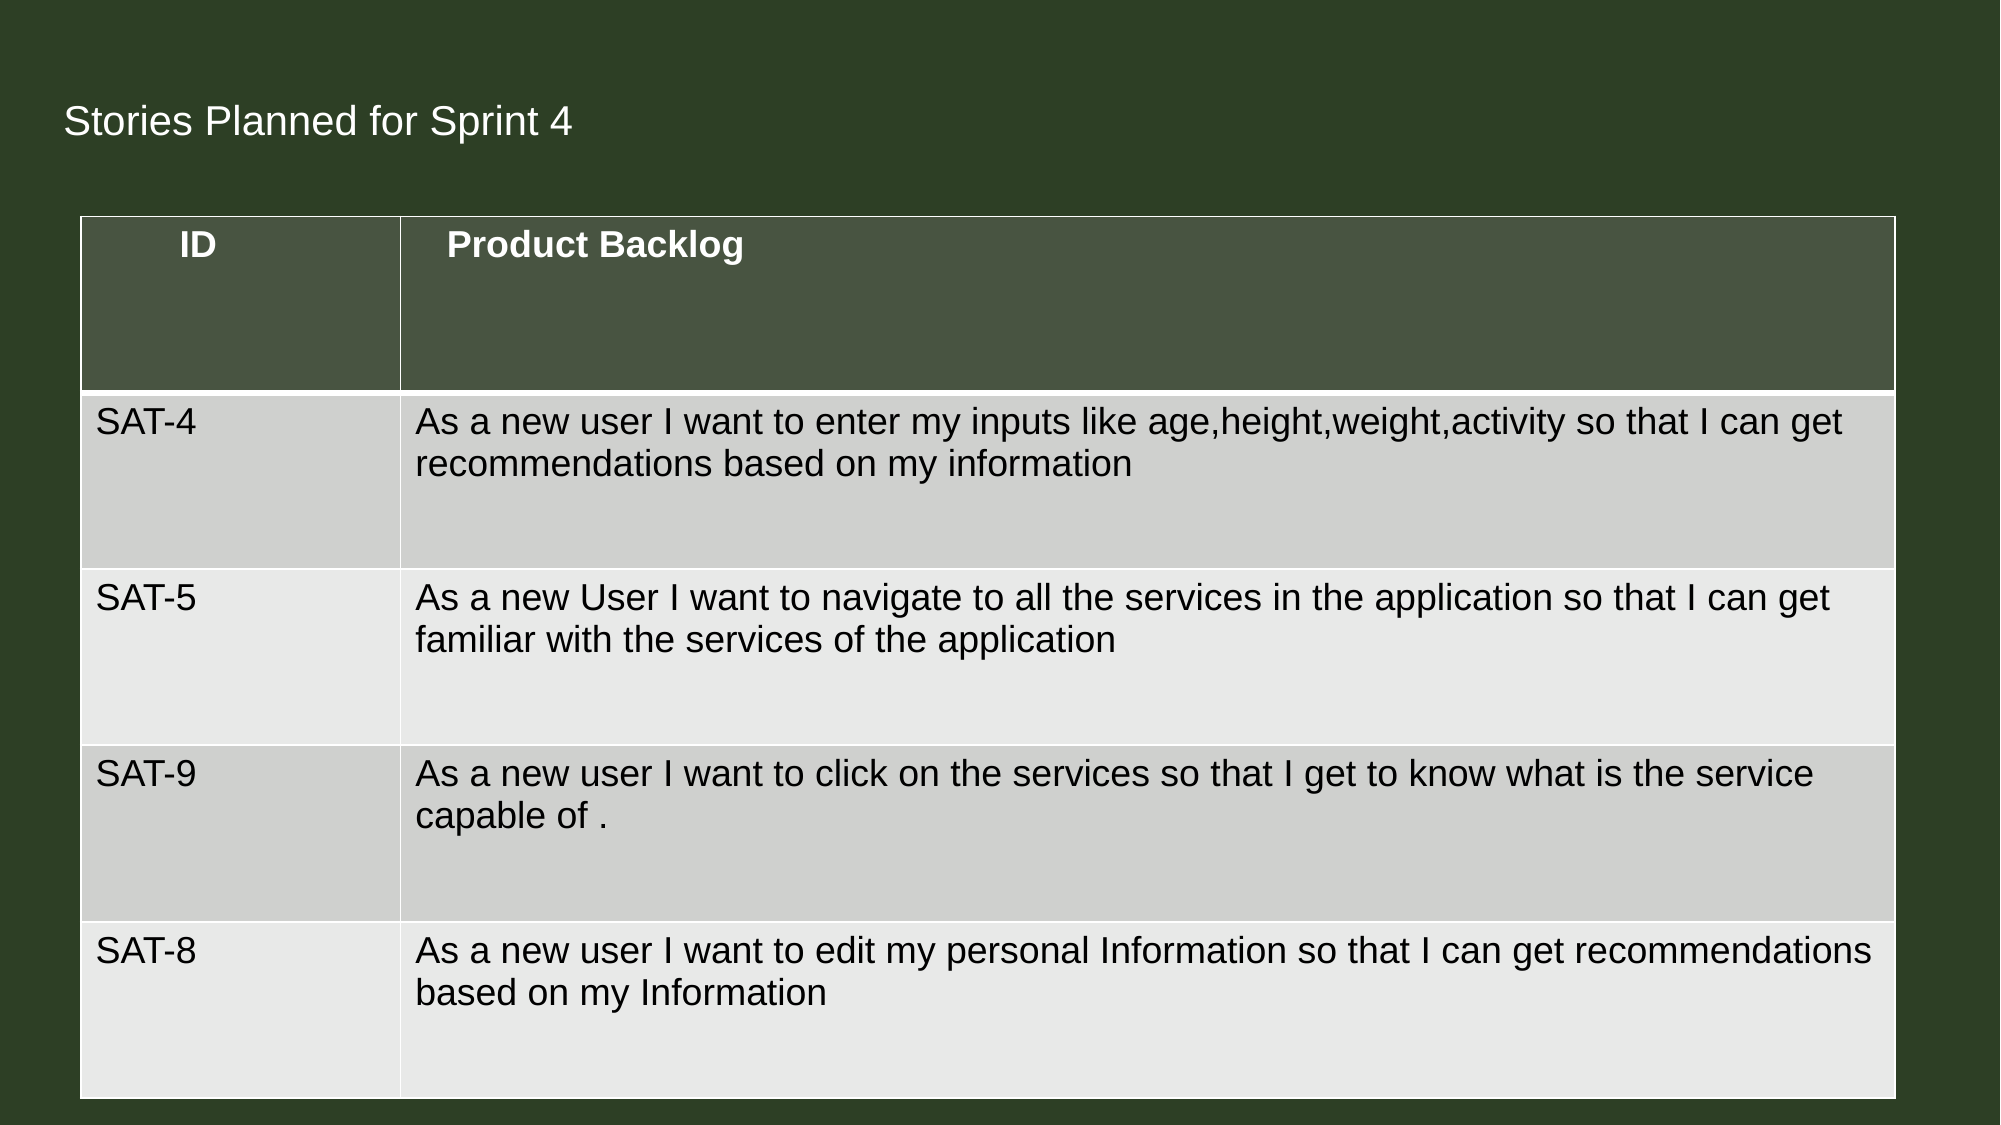

Stories Planned for Sprint 4
| ID | Product Backlog |
| --- | --- |
| SAT-4 | As a new user I want to enter my inputs like age,height,weight,activity so that I can get recommendations based on my information |
| SAT-5 | As a new User I want to navigate to all the services in the application so that I can get familiar with the services of the application |
| SAT-9 | As a new user I want to click on the services so that I get to know what is the service capable of . |
| SAT-8 | As a new user I want to edit my personal Information so that I can get recommendations based on my Information |